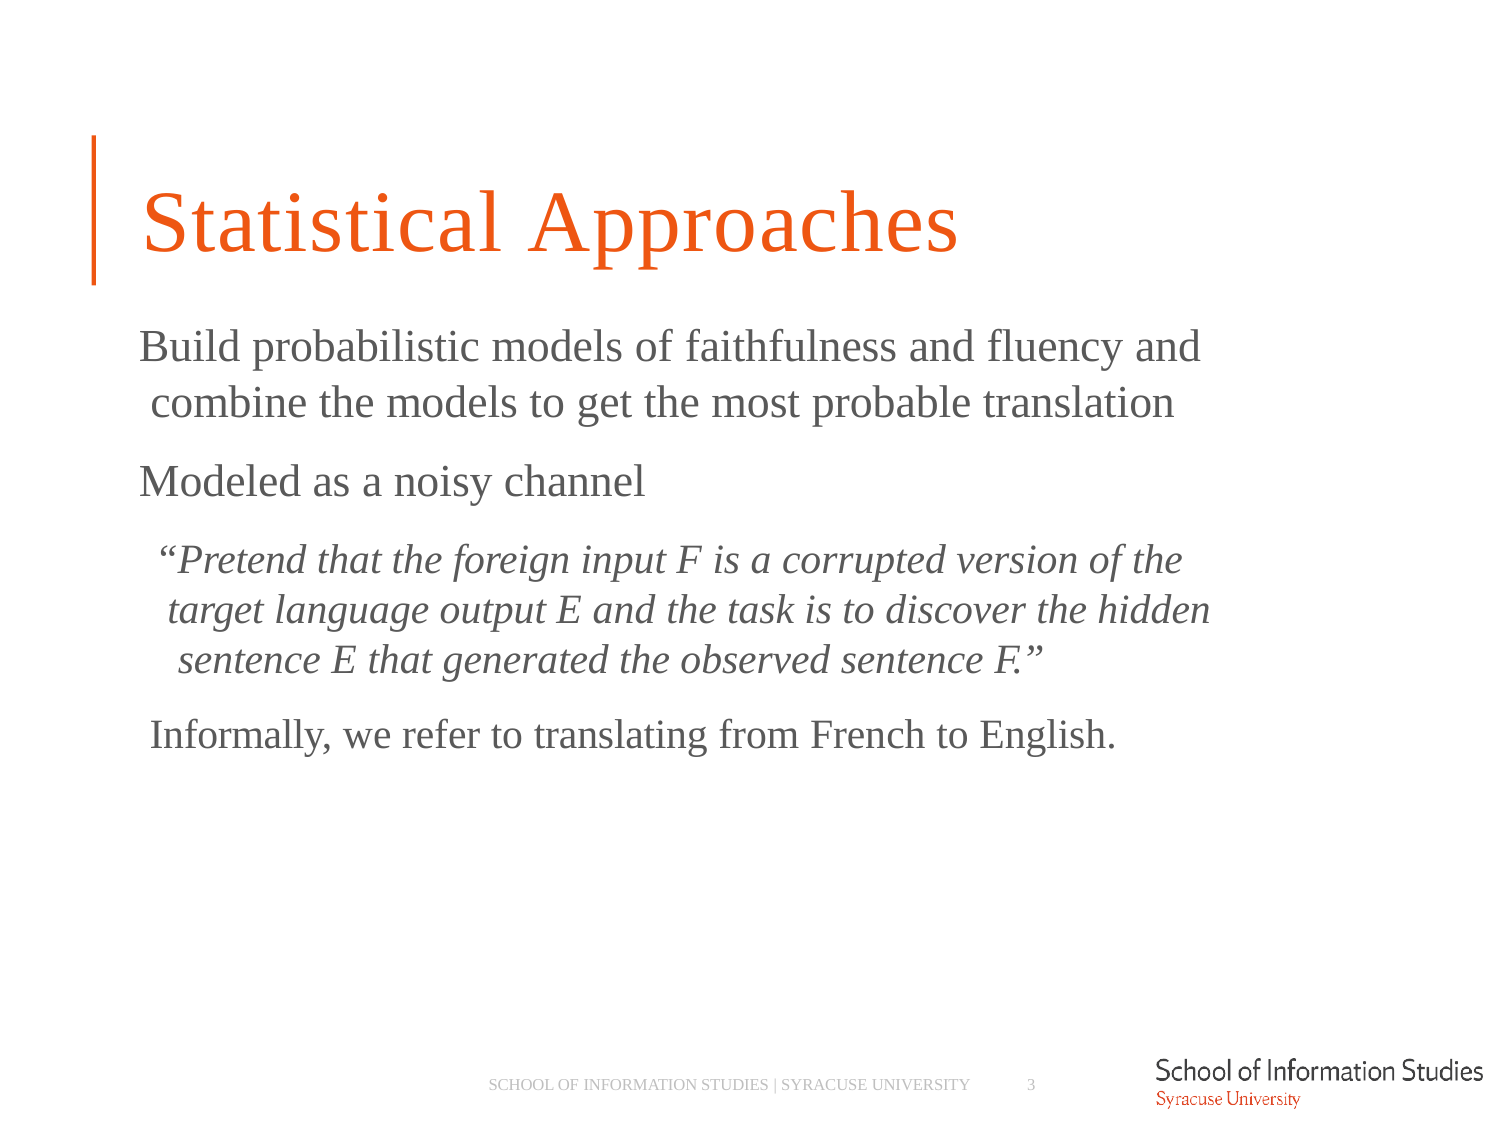

# Statistical Approaches
Build probabilistic models of faithfulness and fluency and  combine the models to get the most probable translation
Modeled as a noisy channel
­ “Pretend that the foreign input F is a corrupted version of the  target language output E and the task is to discover the hidden  sentence E that generated the observed sentence F.”
­ Informally, we refer to translating from French to English.
SCHOOL OF INFORMATION STUDIES | SYRACUSE UNIVERSITY
3